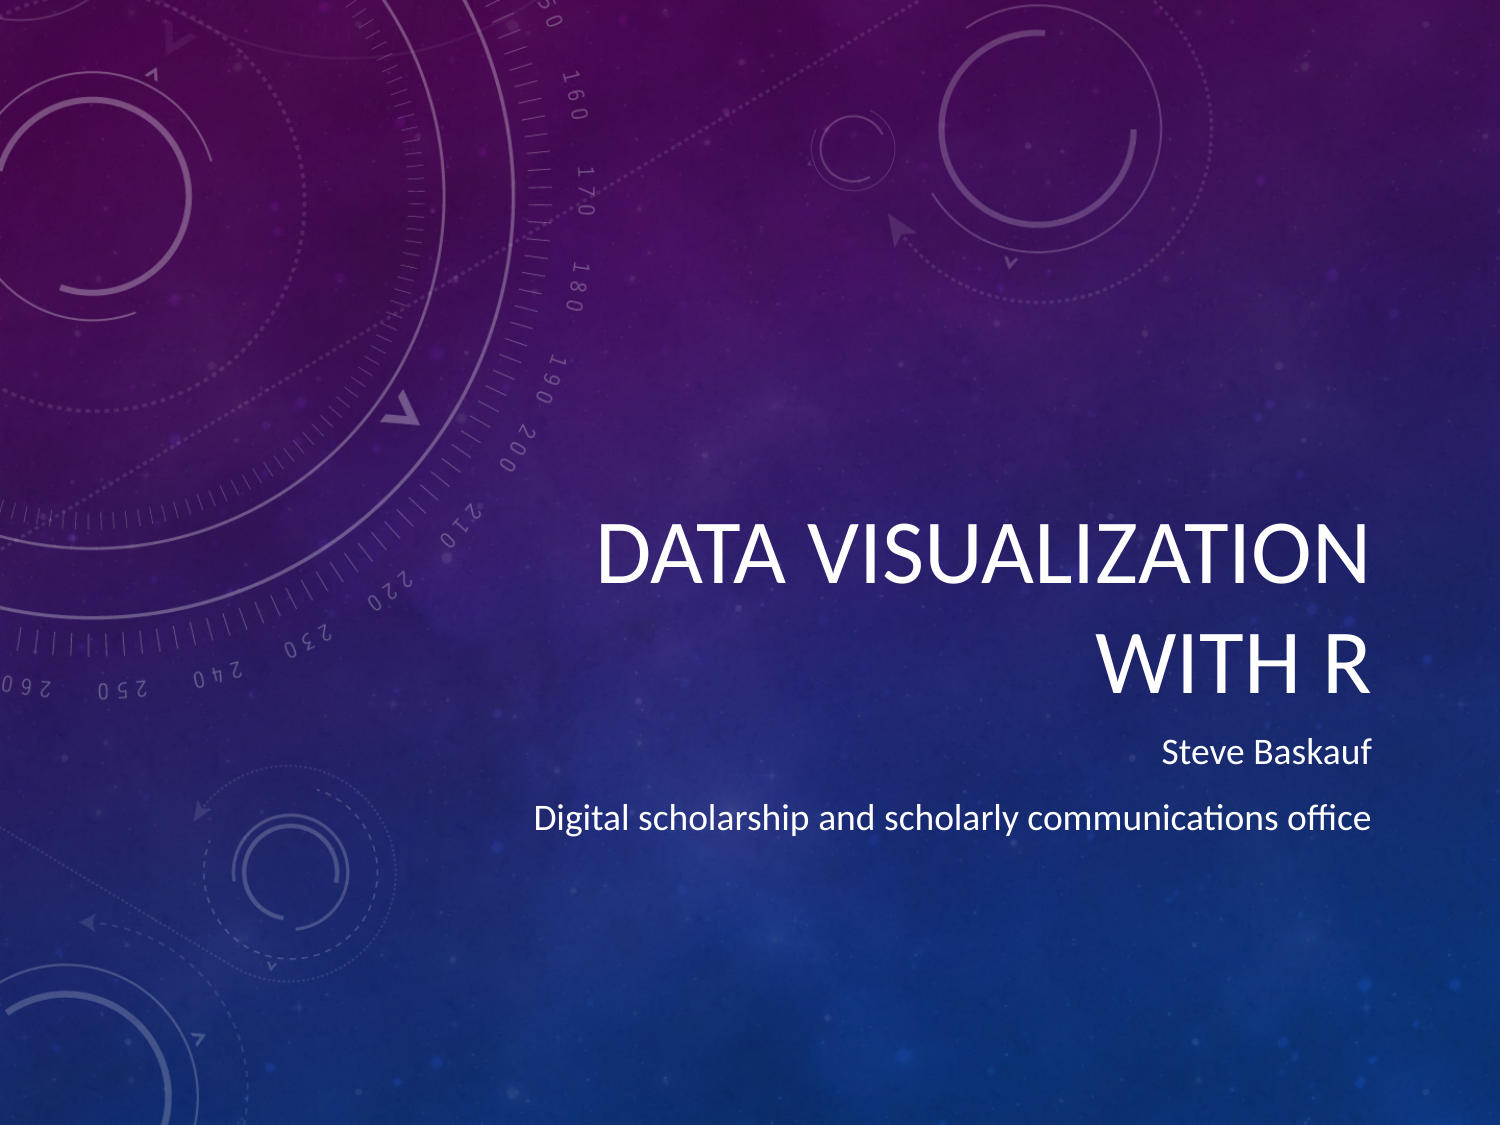

# Data Visualization with R
Steve Baskauf
Digital scholarship and scholarly communications office